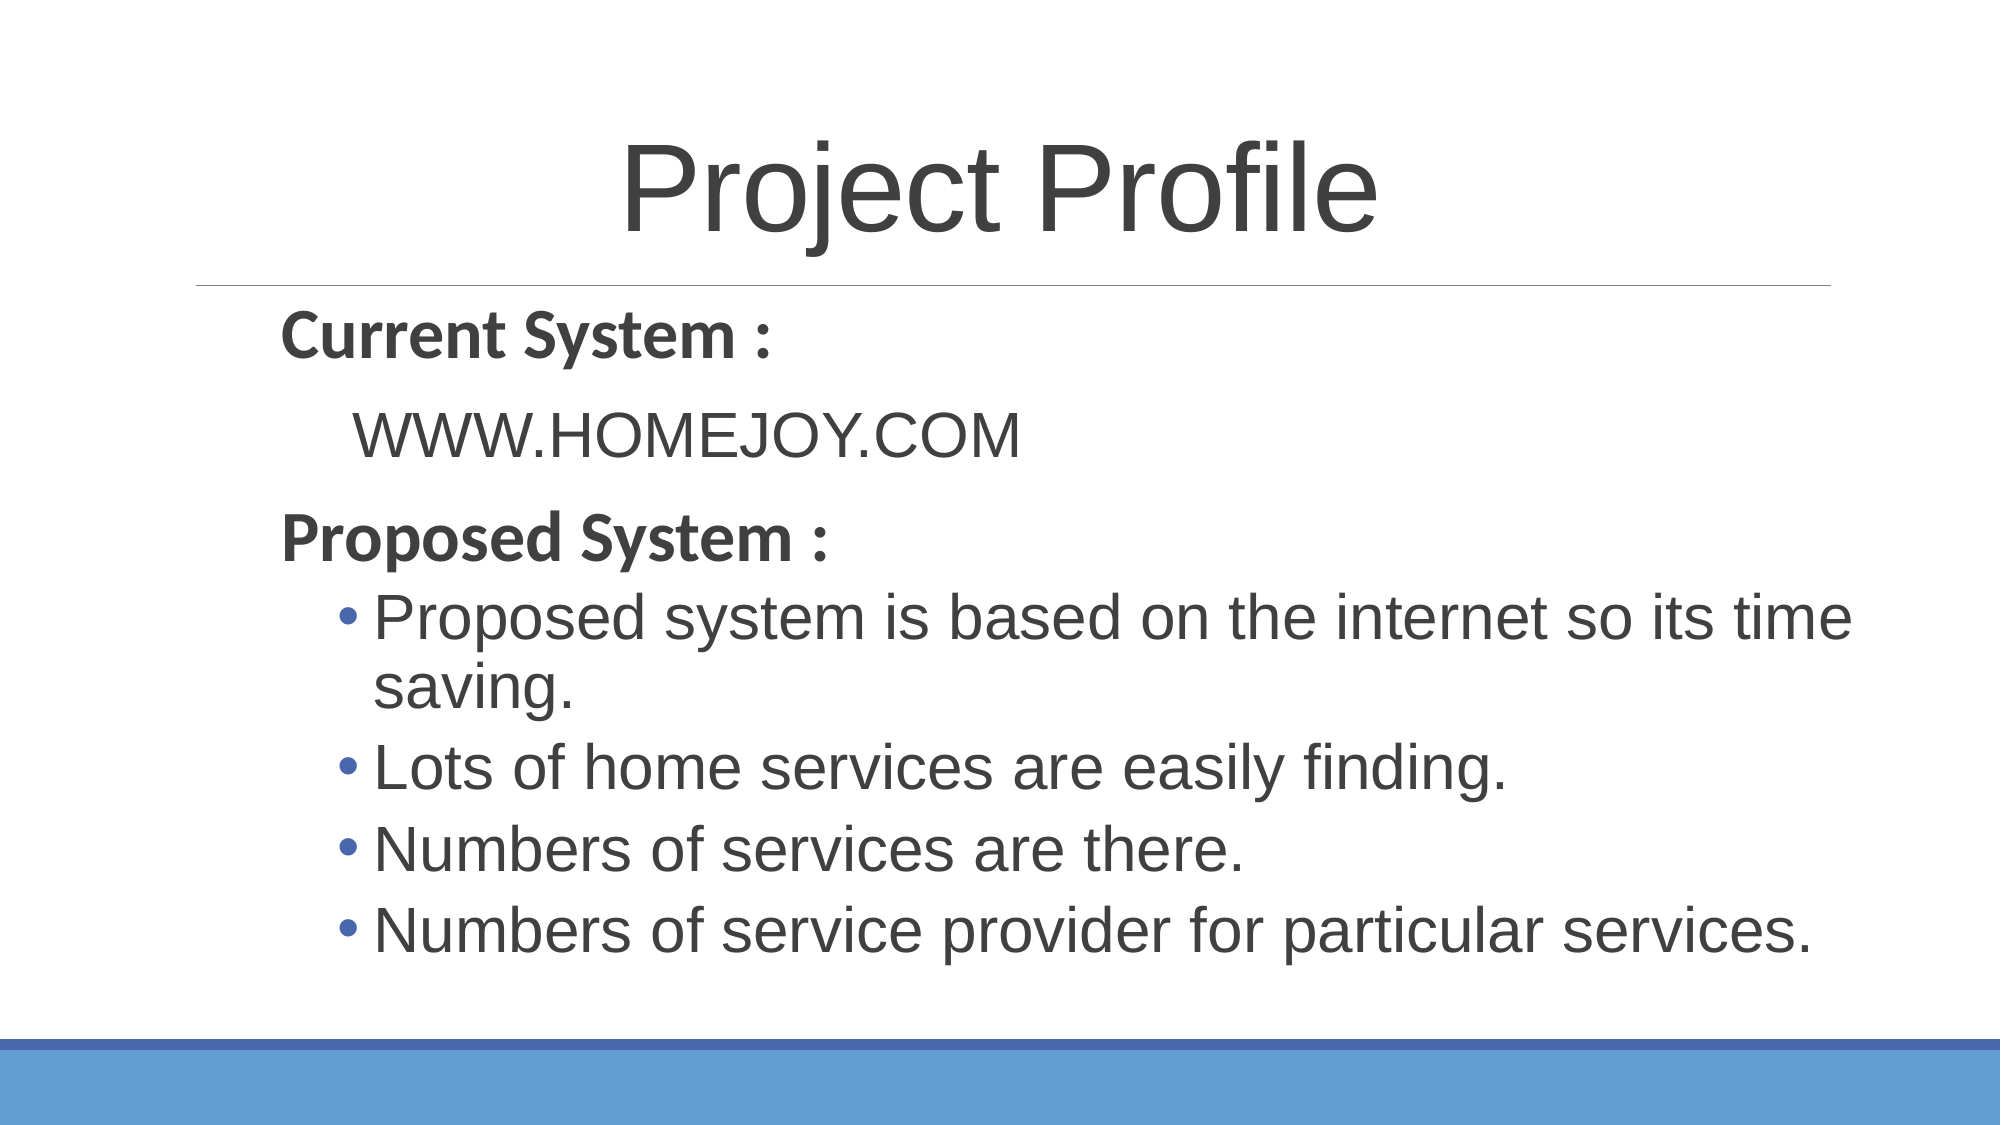

# Project Profile

	Current System :
	    WWW.HOMEJOY.COM
	Proposed System :
Proposed system is based on the internet so its time saving.
Lots of home services are easily finding.
Numbers of services are there.
Numbers of service provider for particular services.